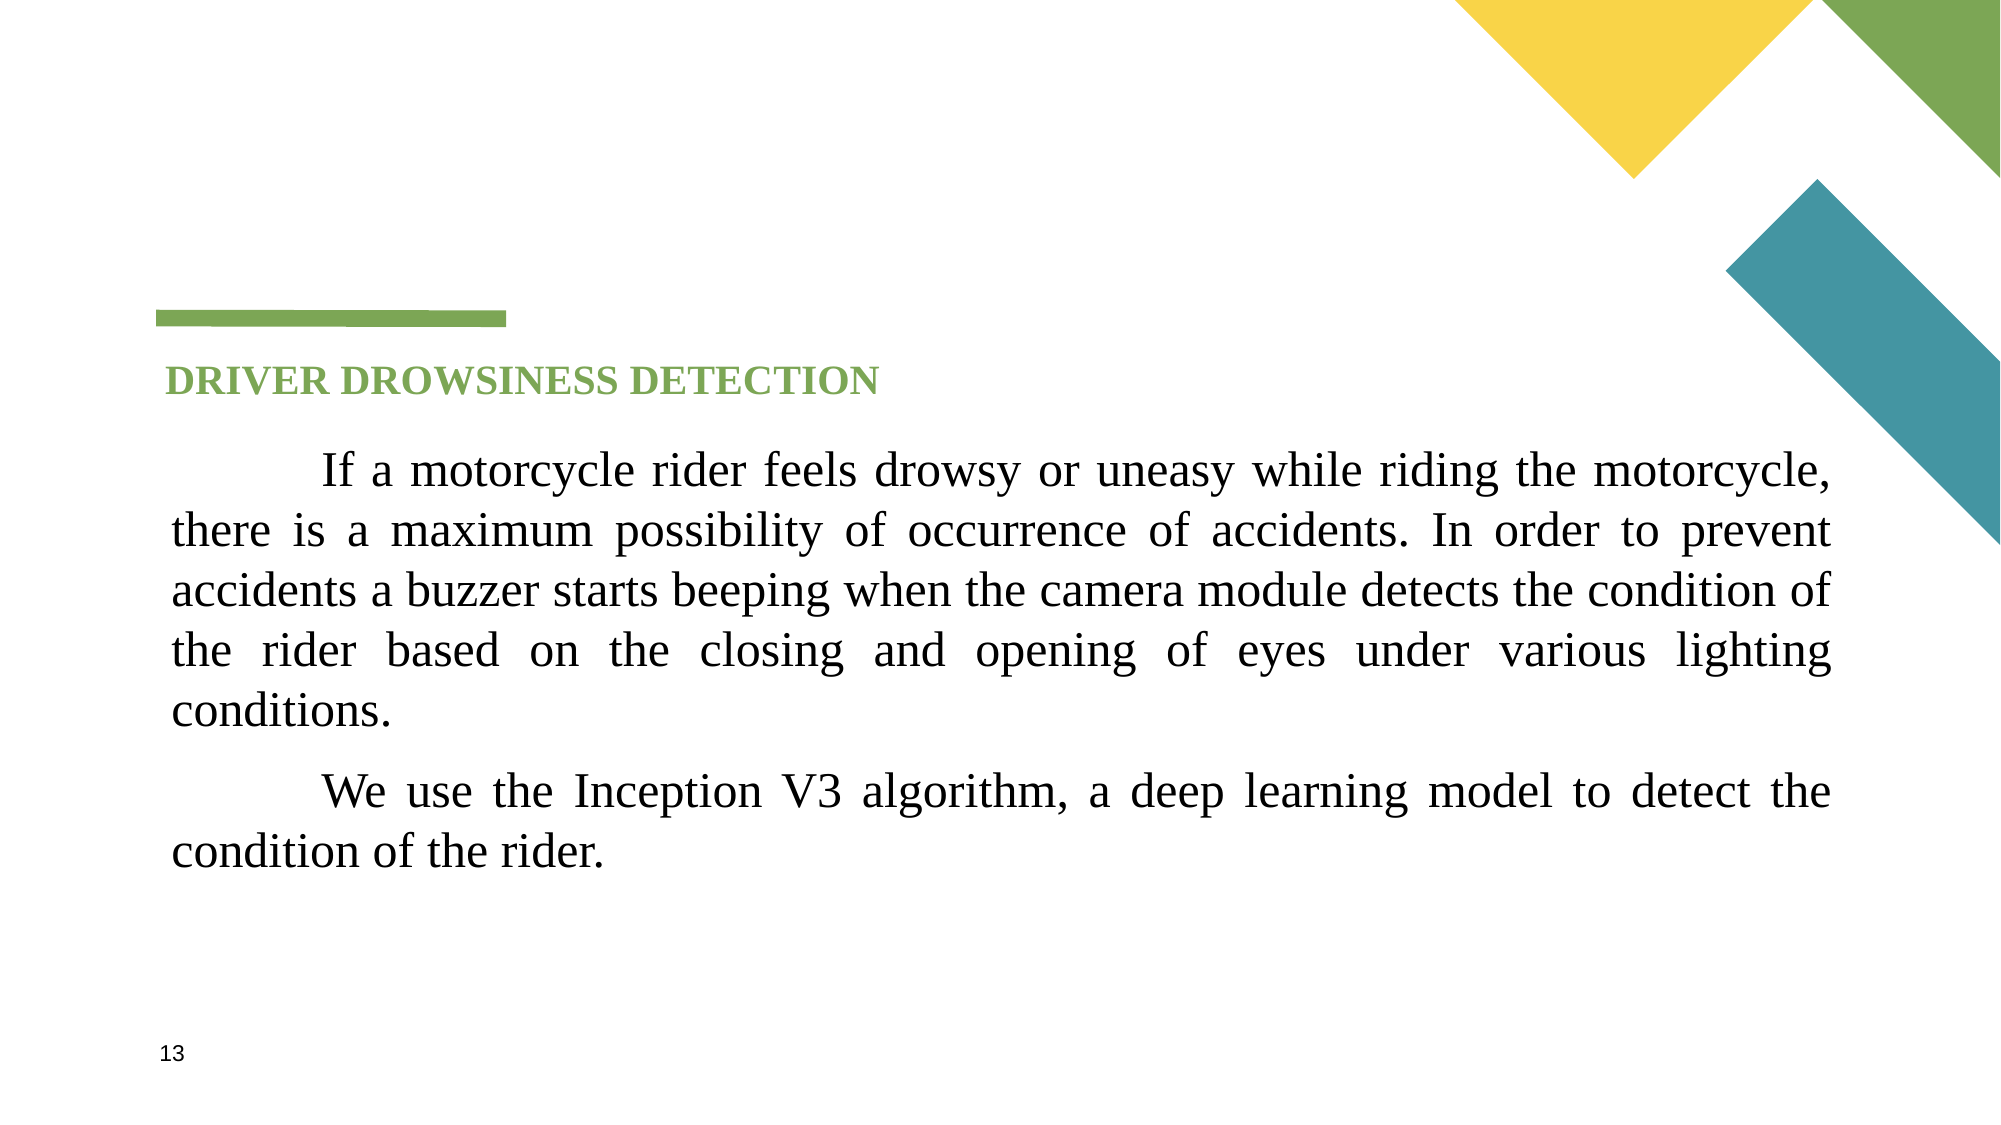

DRIVER DROWSINESS DETECTION
	If a motorcycle rider feels drowsy or uneasy while riding the motorcycle, there is a maximum possibility of occurrence of accidents. In order to prevent accidents a buzzer starts beeping when the camera module detects the condition of the rider based on the closing and opening of eyes under various lighting conditions.
	We use the Inception V3 algorithm, a deep learning model to detect the condition of the rider.

13